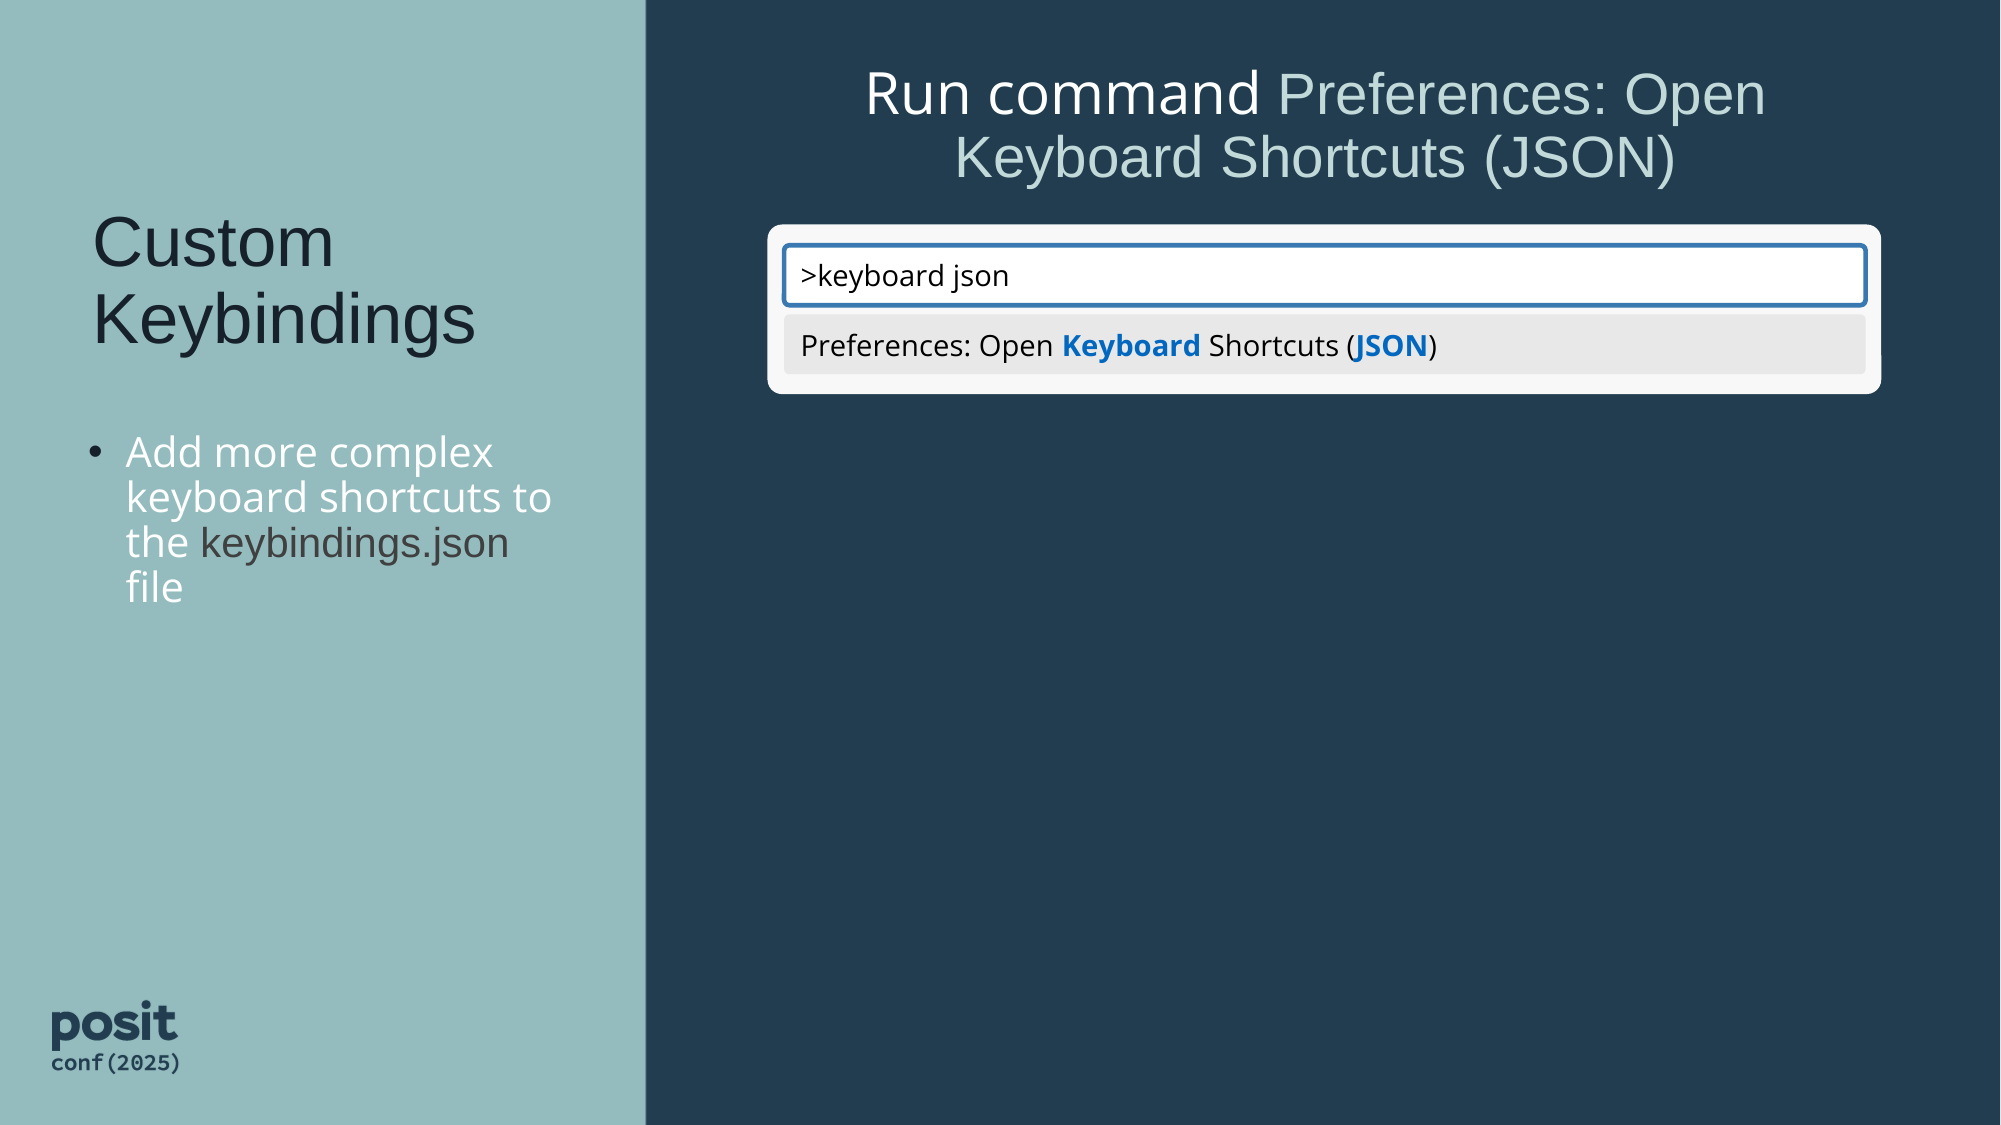

Run command Preferences: Open Keyboard Shortcuts (JSON)
# Custom Keybindings

>keyboard json
Preferences: Open Keyboard Shortcuts (JSON)
Add more complex keyboard shortcuts to the keybindings.json file